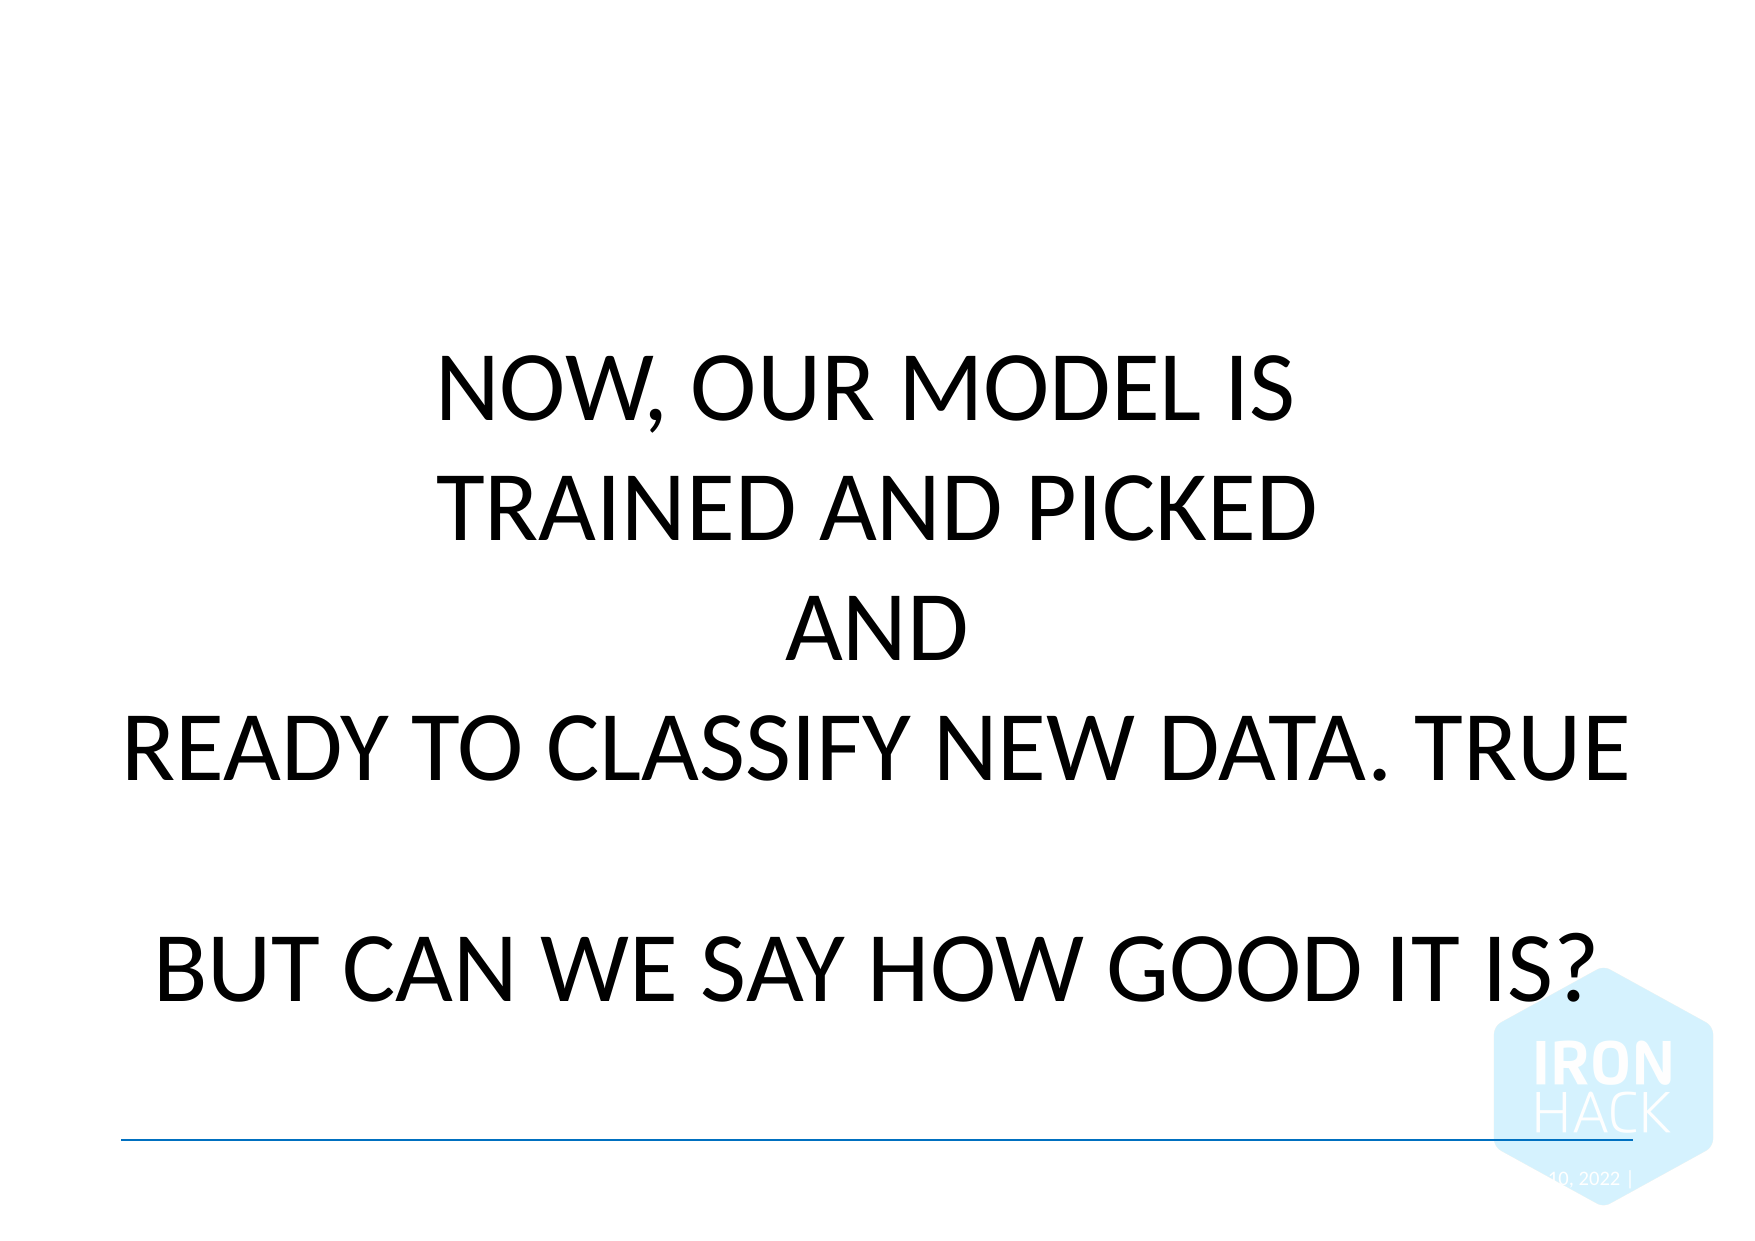

Now, our model is
trained and picked
 and
ready to classify new data. True

But can we say how good it is?

March 10, 2022 |
51